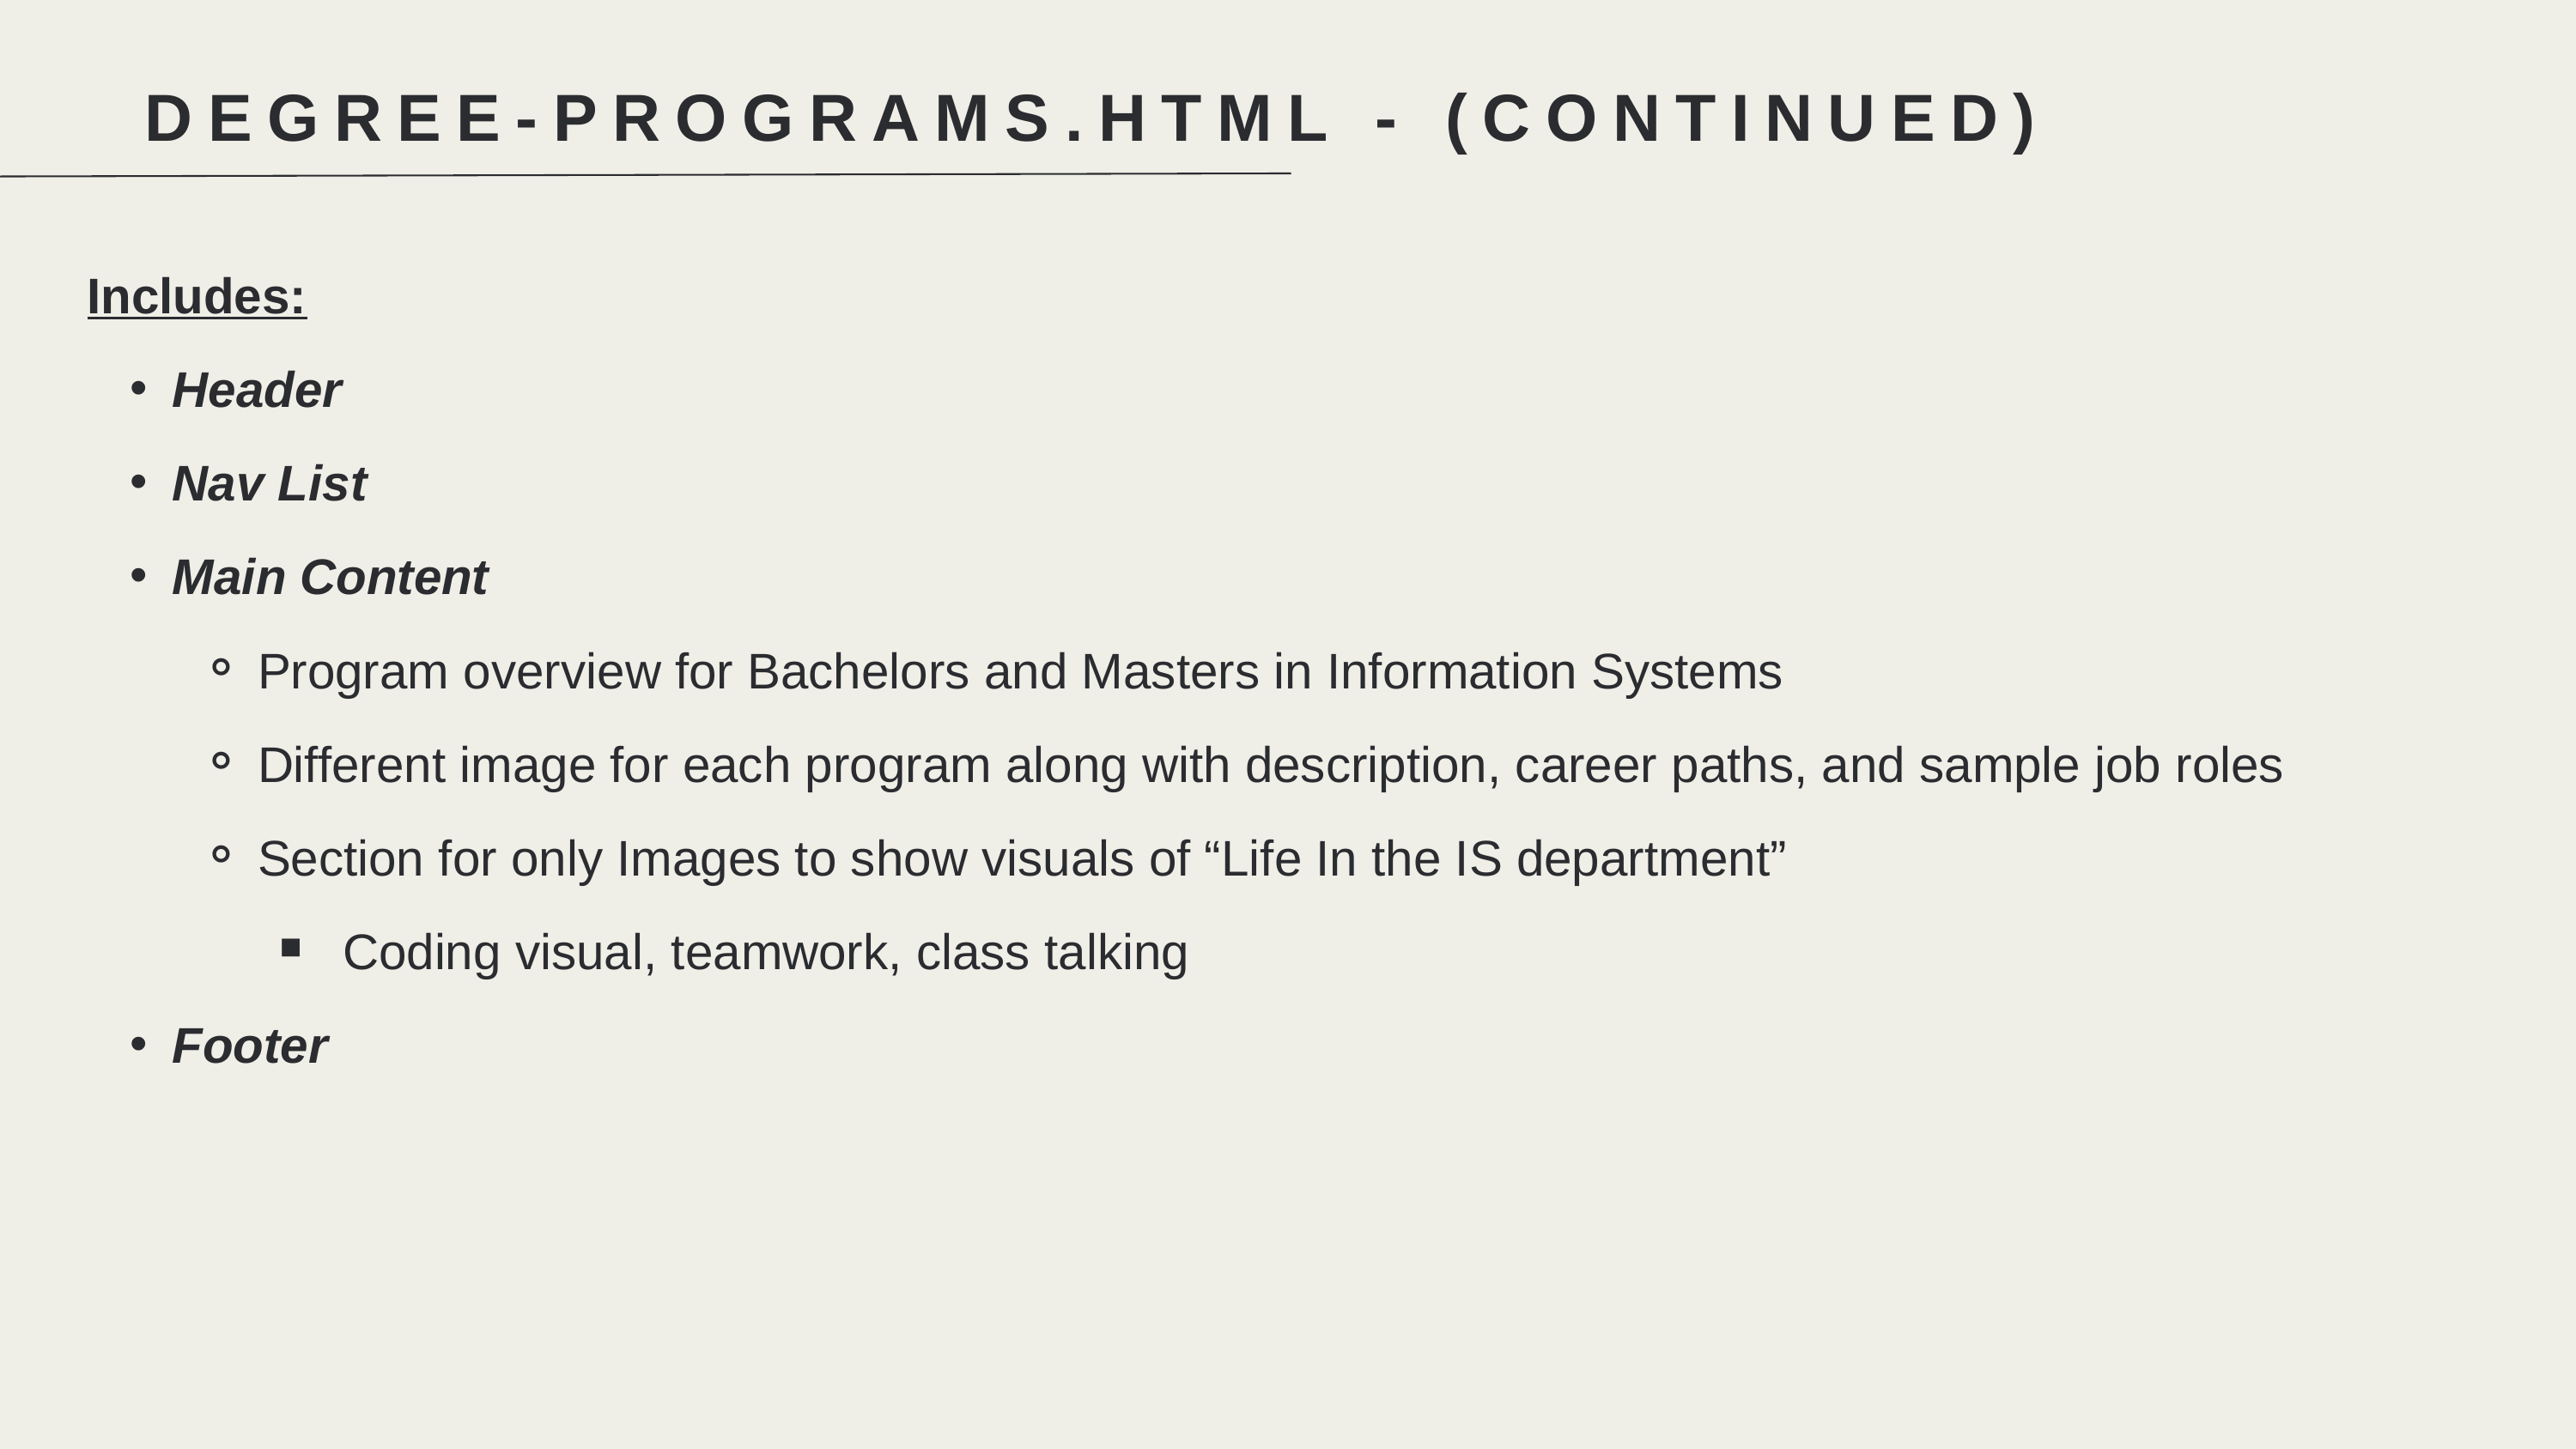

DEGREE-PROGRAMS.HTML - (CONTINUED)

Includes:
Header
Nav List
Main Content
Program overview for Bachelors and Masters in Information Systems
Different image for each program along with description, career paths, and sample job roles
Section for only Images to show visuals of “Life In the IS department”
Coding visual, teamwork, class talking
Footer